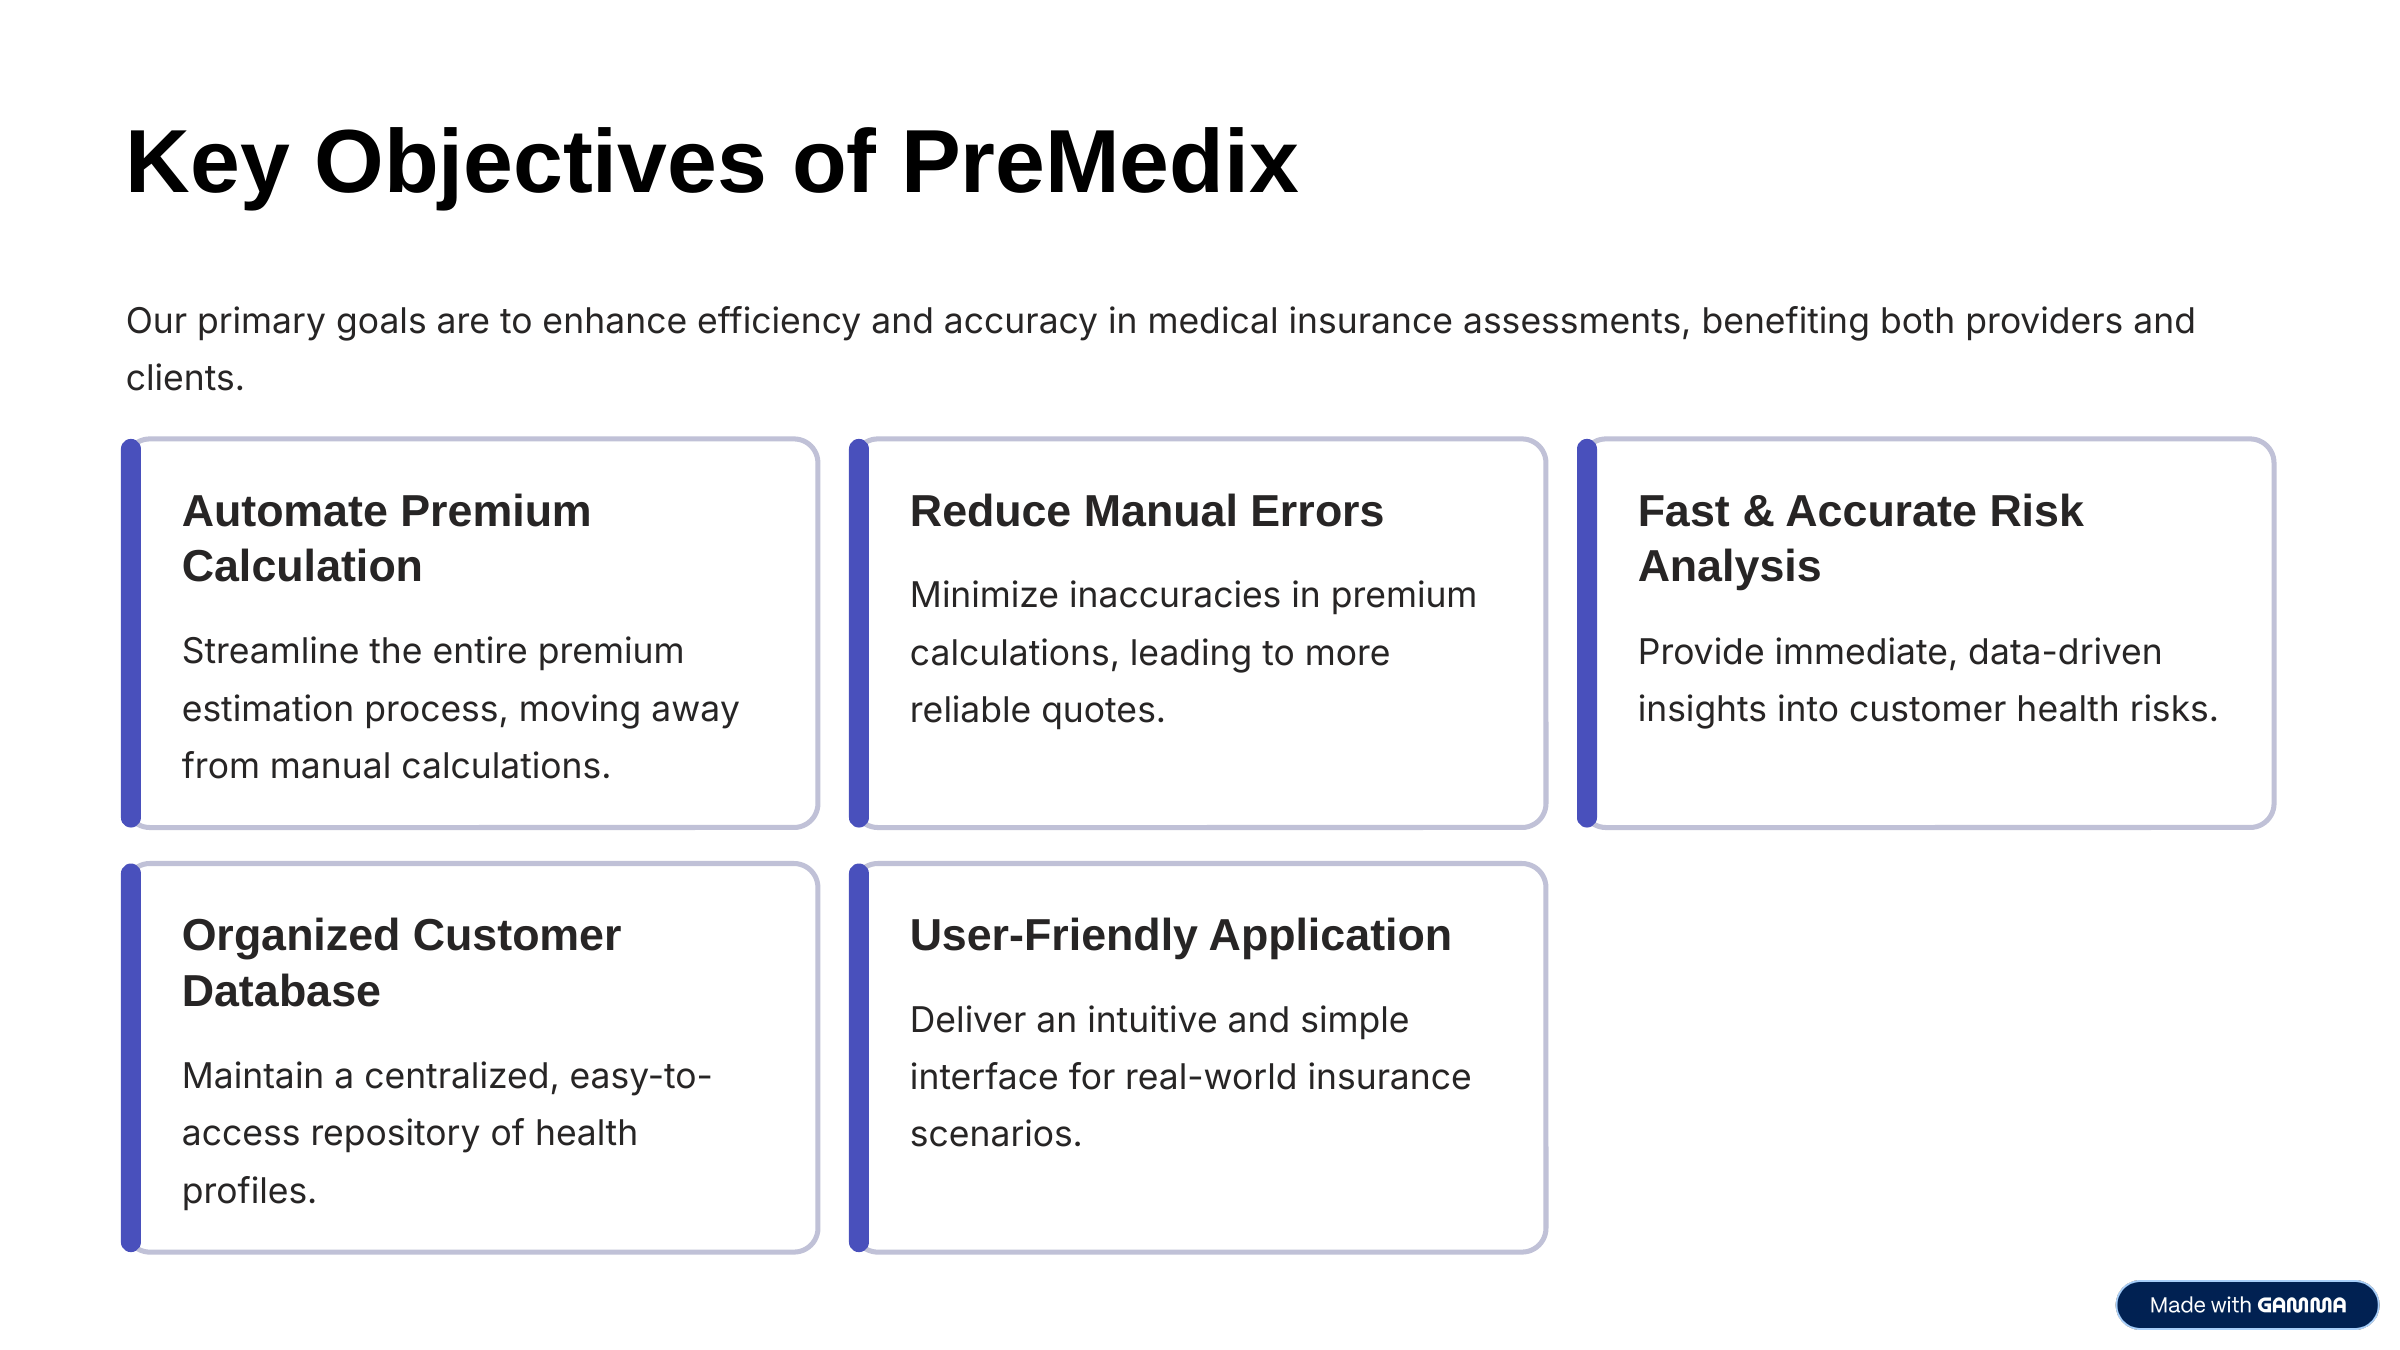

Key Objectives of PreMedix
Our primary goals are to enhance efficiency and accuracy in medical insurance assessments, benefiting both providers and clients.

Automate Premium Calculation
Reduce Manual Errors
Fast & Accurate Risk Analysis
Minimize inaccuracies in premium calculations, leading to more reliable quotes.
Streamline the entire premium estimation process, moving away from manual calculations.
Provide immediate, data-driven insights into customer health risks.

Organized Customer Database
User-Friendly Application
Deliver an intuitive and simple interface for real-world insurance scenarios.
Maintain a centralized, easy-to-access repository of health profiles.